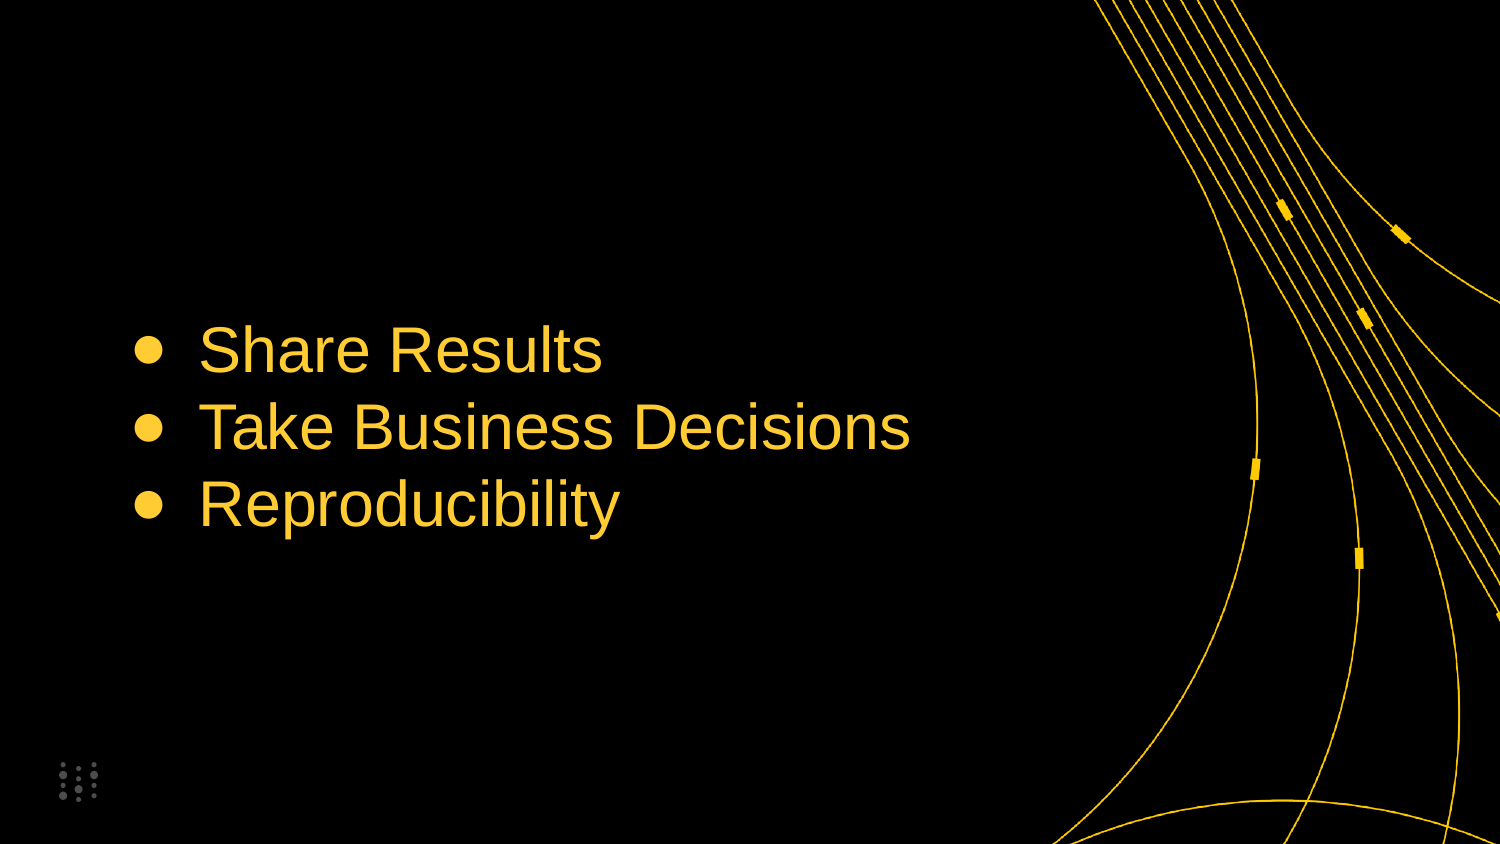

# Share Results
Take Business Decisions
Reproducibility